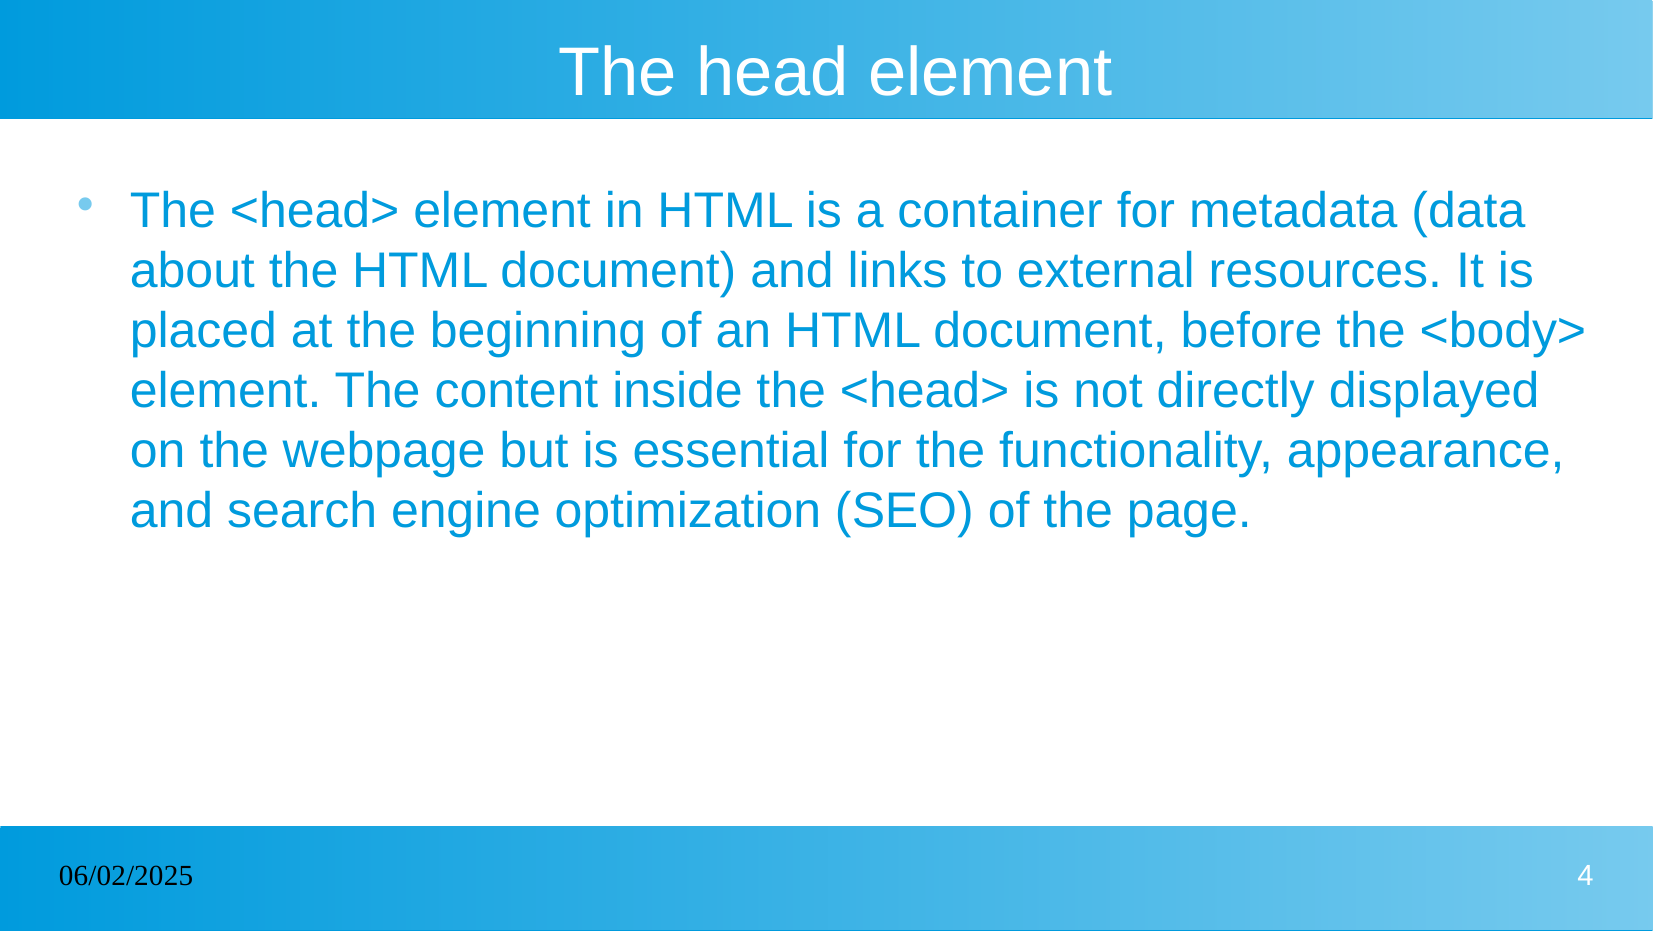

# The head element
The <head> element in HTML is a container for metadata (data about the HTML document) and links to external resources. It is placed at the beginning of an HTML document, before the <body> element. The content inside the <head> is not directly displayed on the webpage but is essential for the functionality, appearance, and search engine optimization (SEO) of the page.
06/02/2025
4